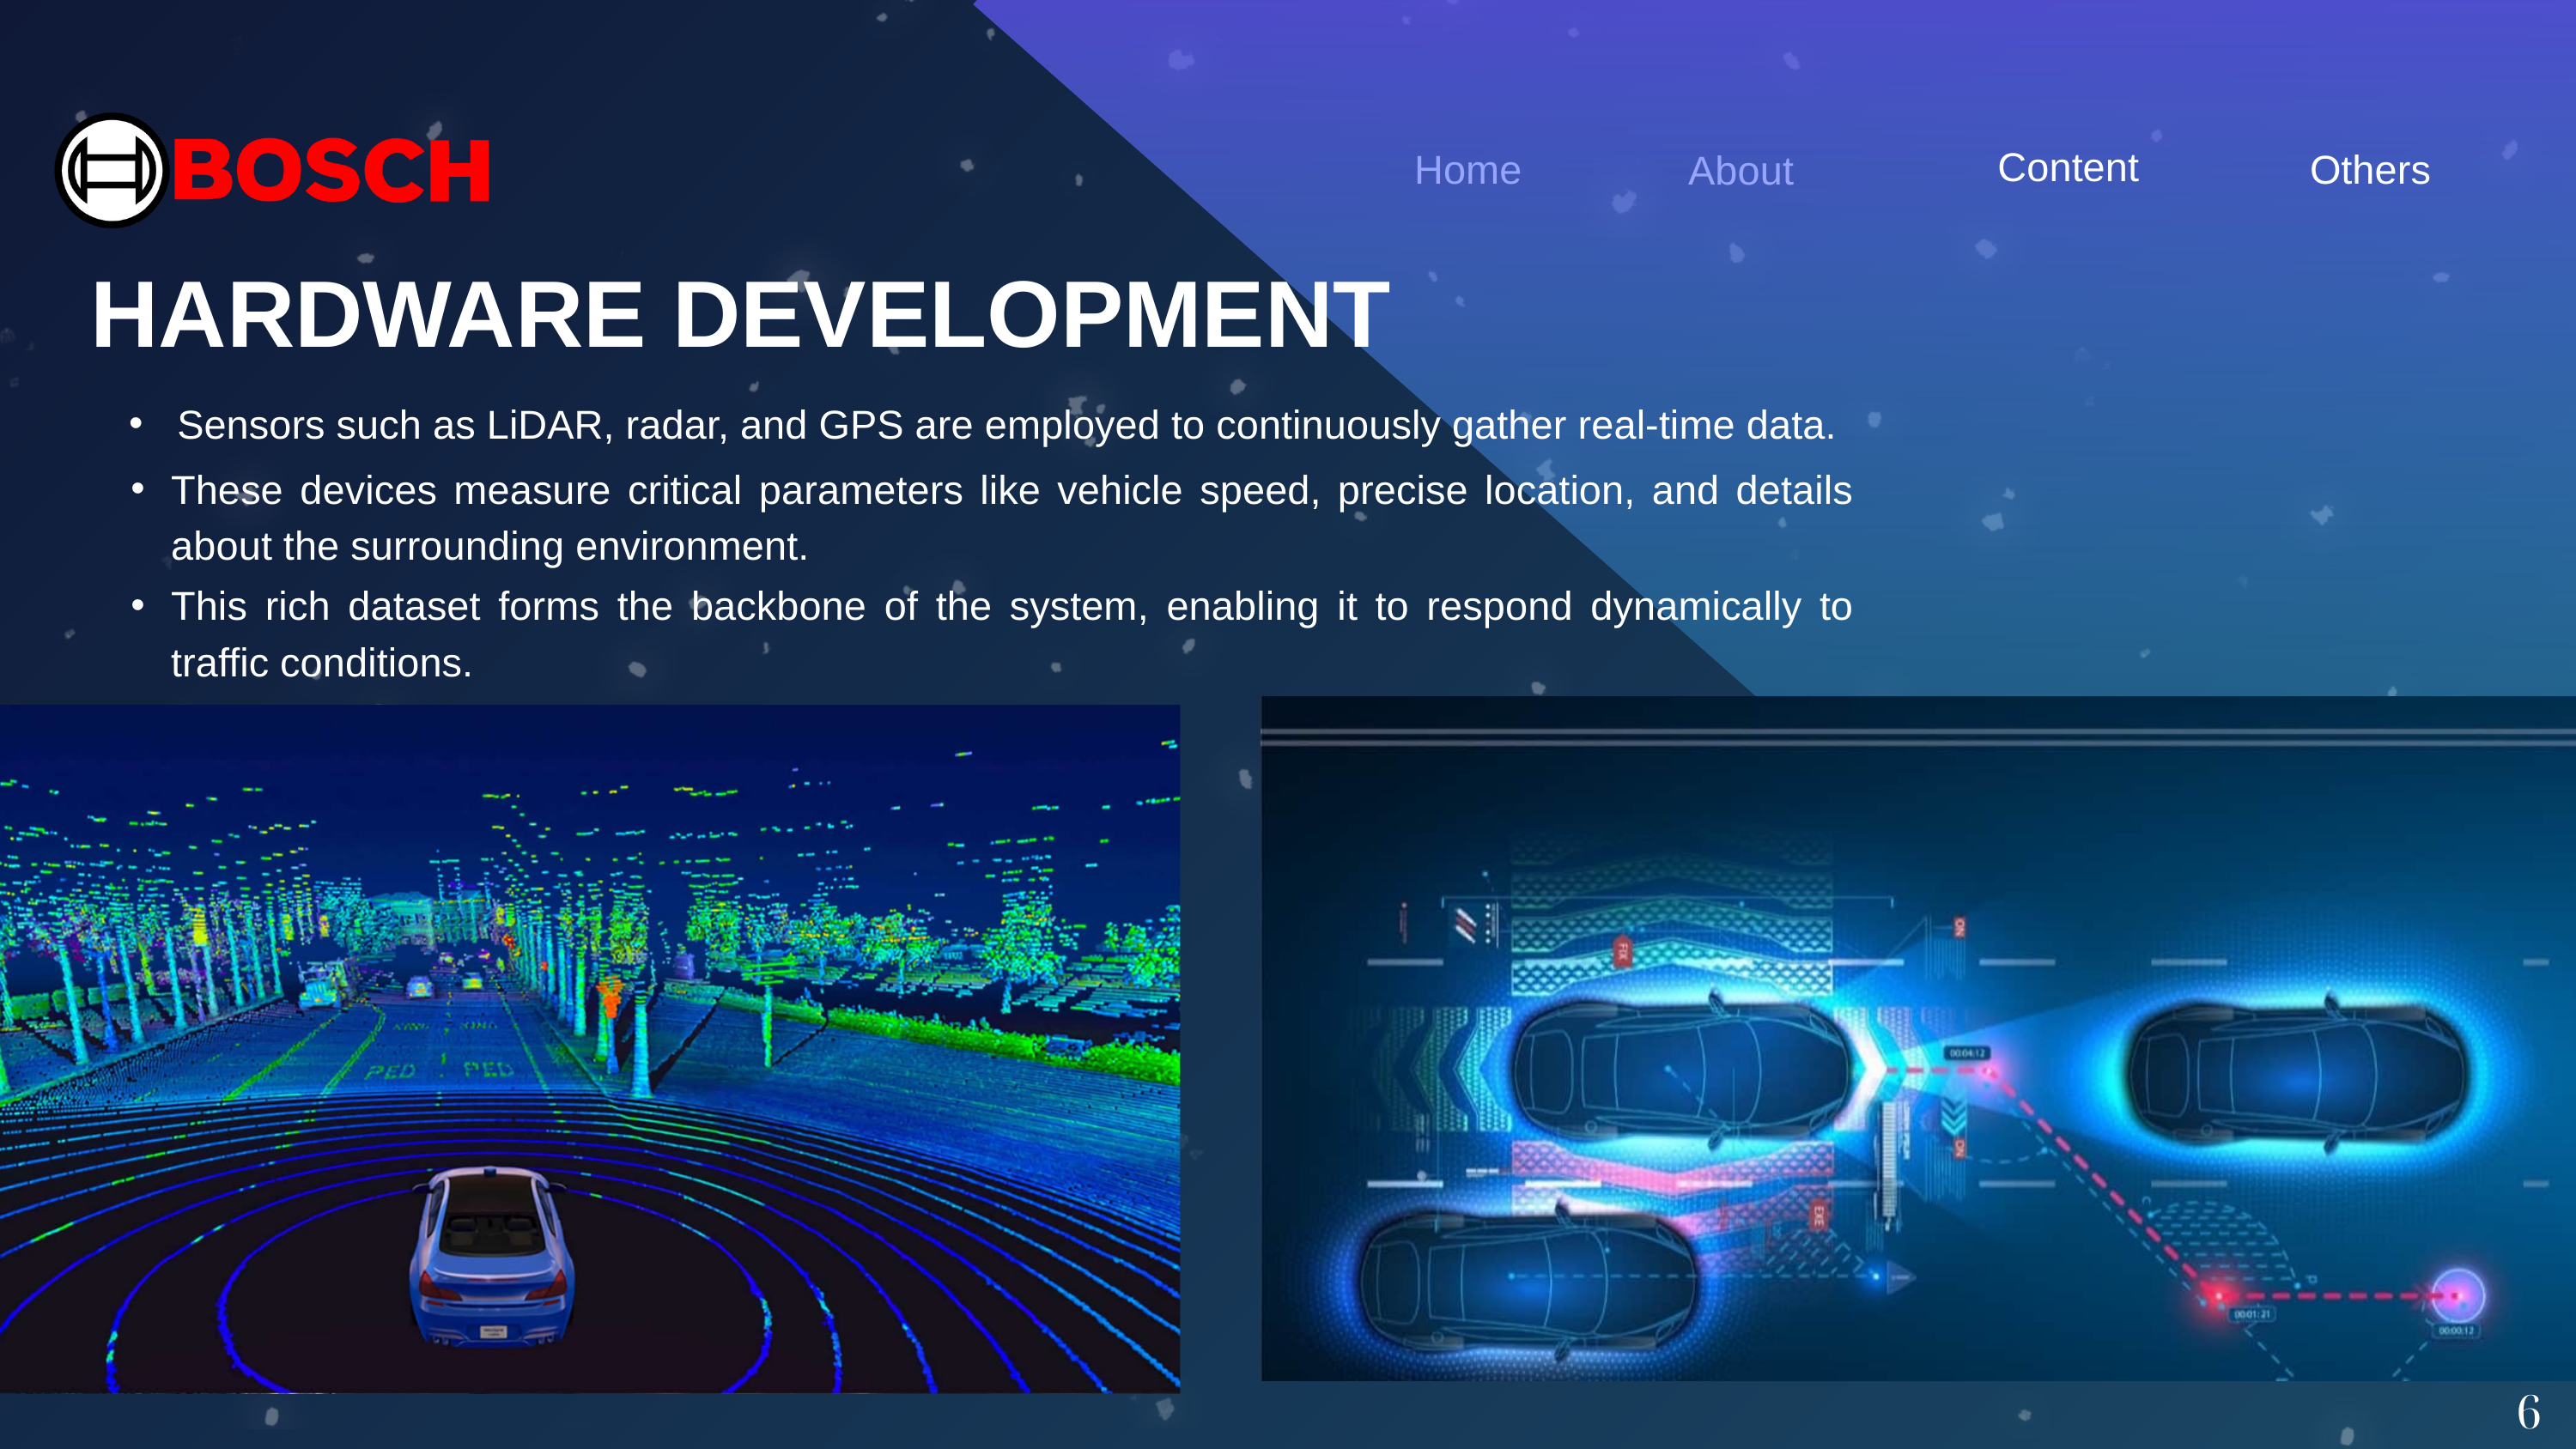

Content
Home
Others
About
HARDWARE DEVELOPMENT
Sensors such as LiDAR, radar, and GPS are employed to continuously gather real-time data.
These devices measure critical parameters like vehicle speed, precise location, and details about the surrounding environment.
This rich dataset forms the backbone of the system, enabling it to respond dynamically to traffic conditions.

6